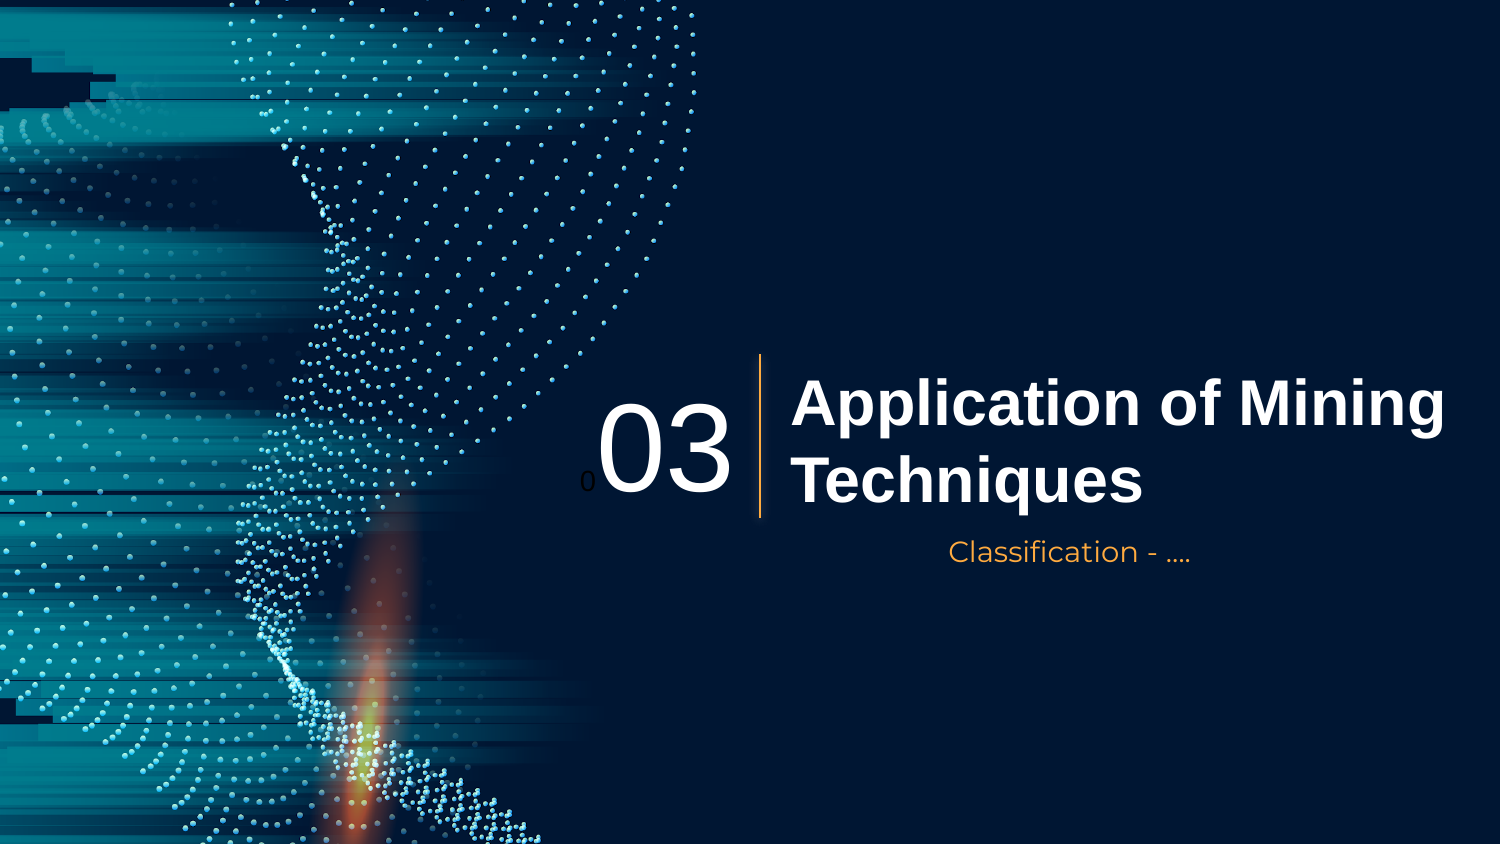

Application of Mining Techniques
003
 Classification - ….